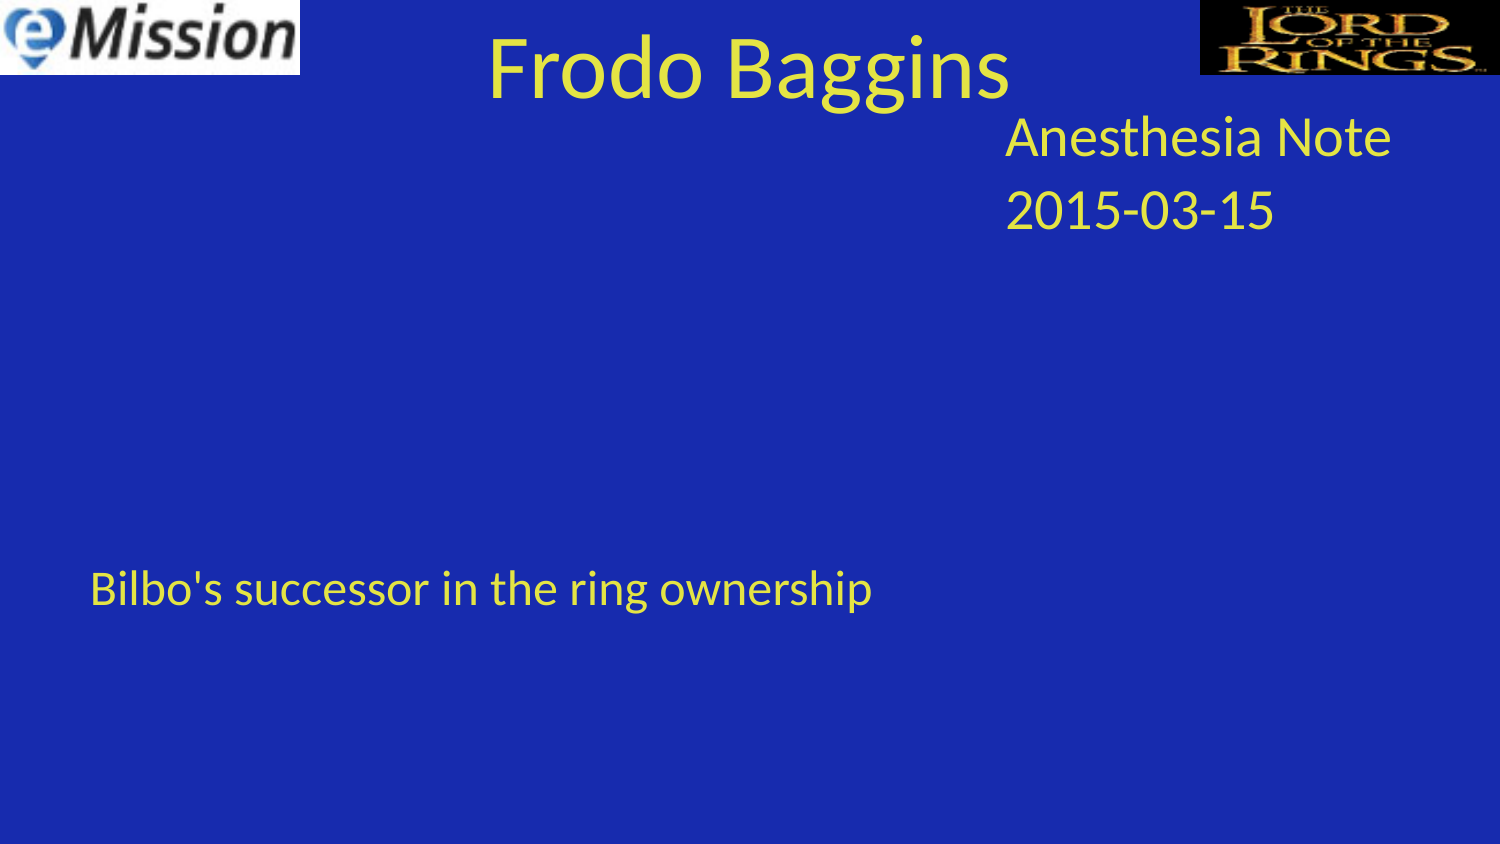

Frodo Baggins
| Anesthesia Note |
| --- |
| 2015-03-15 |
Bilbo's successor in the ring ownership